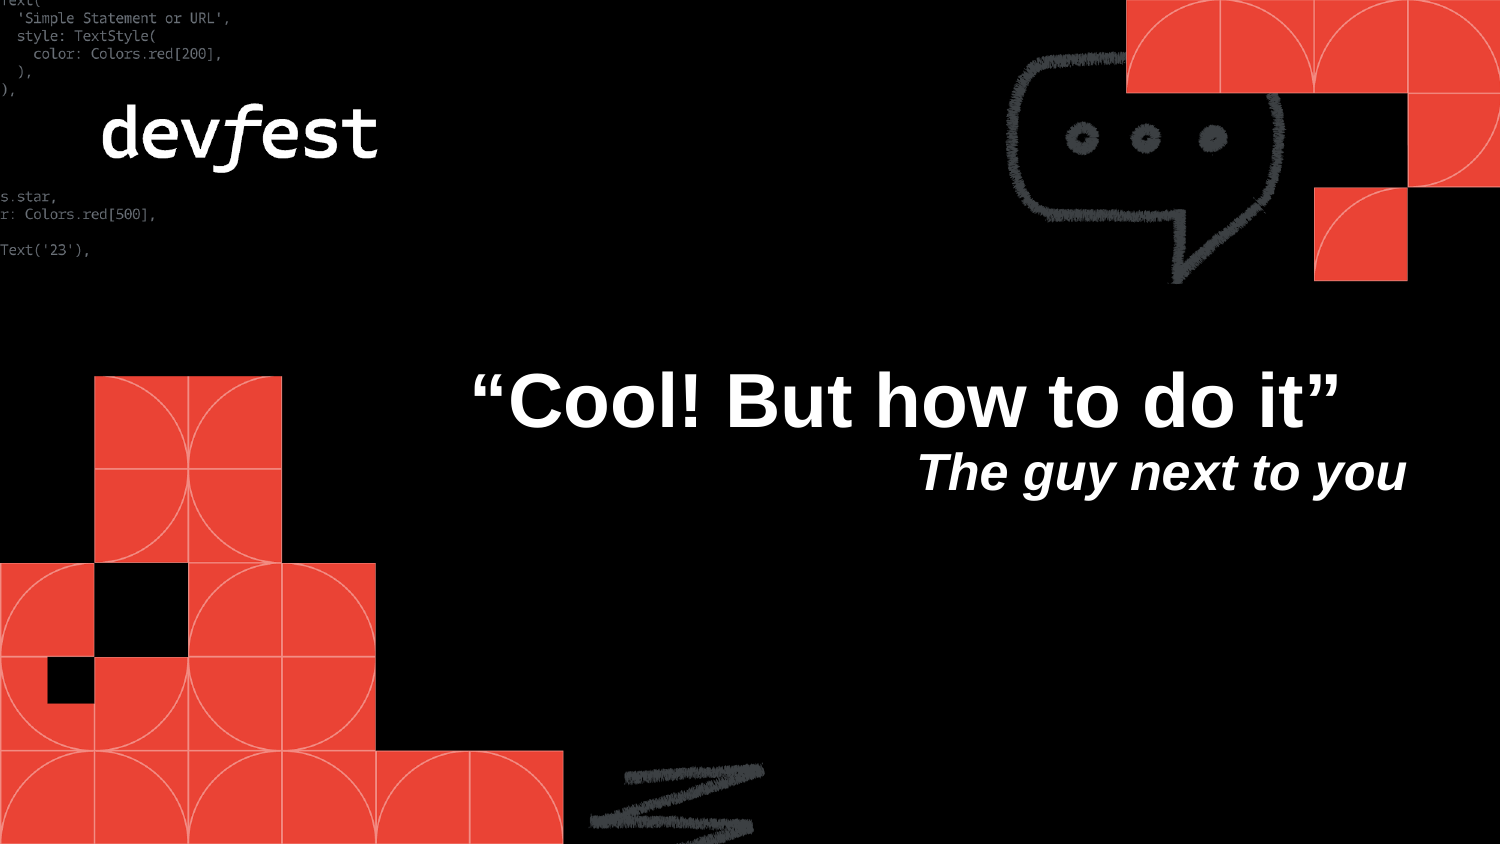

# “Cool! But how to do it”
The guy next to you